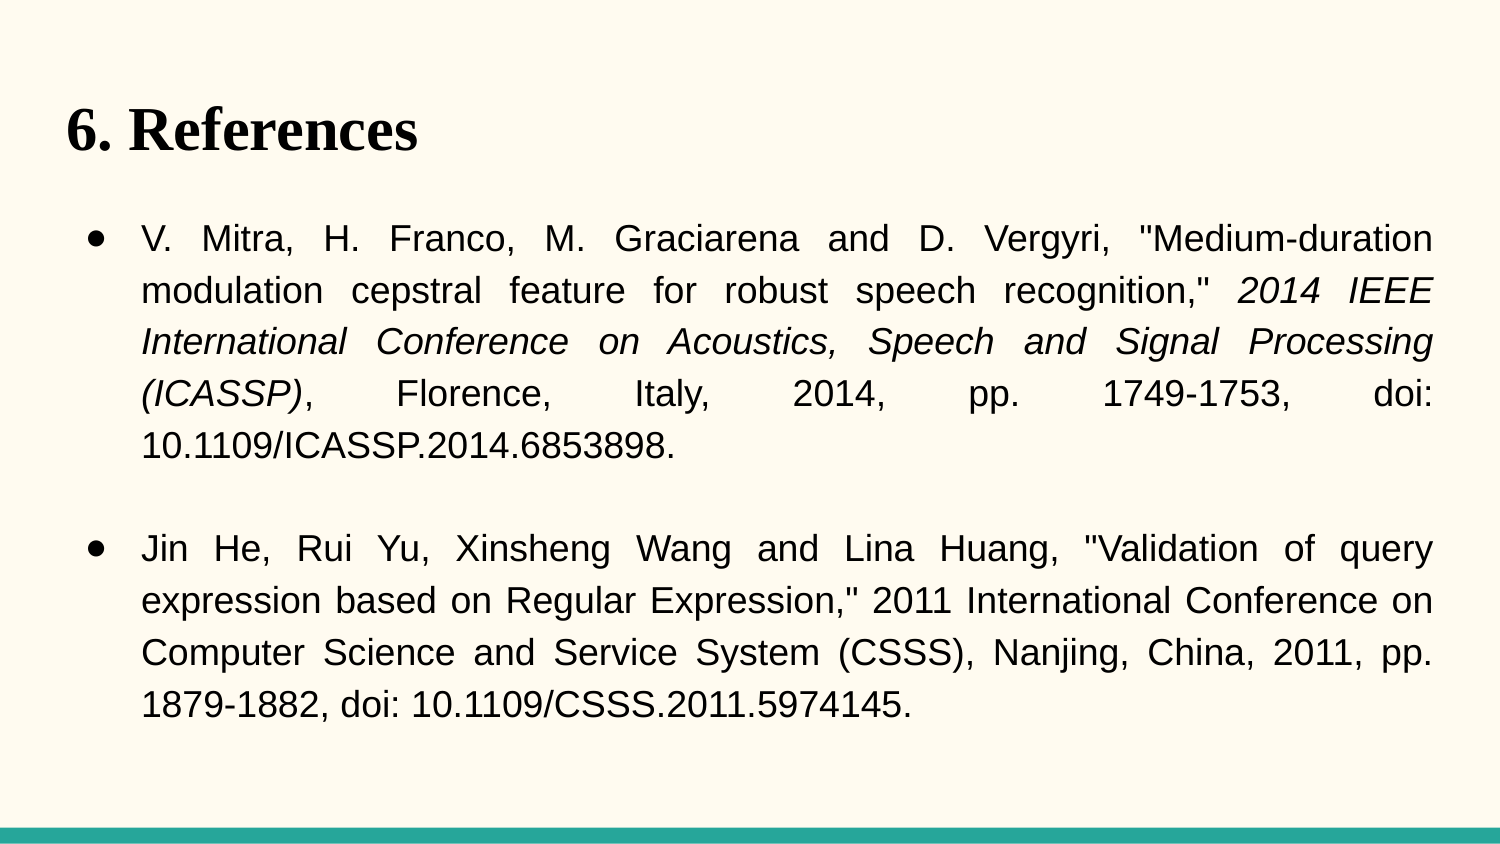

# 6. References
V. Mitra, H. Franco, M. Graciarena and D. Vergyri, "Medium-duration modulation cepstral feature for robust speech recognition," 2014 IEEE International Conference on Acoustics, Speech and Signal Processing (ICASSP), Florence, Italy, 2014, pp. 1749-1753, doi: 10.1109/ICASSP.2014.6853898.

Jin He, Rui Yu, Xinsheng Wang and Lina Huang, "Validation of query expression based on Regular Expression," 2011 International Conference on Computer Science and Service System (CSSS), Nanjing, China, 2011, pp. 1879-1882, doi: 10.1109/CSSS.2011.5974145.